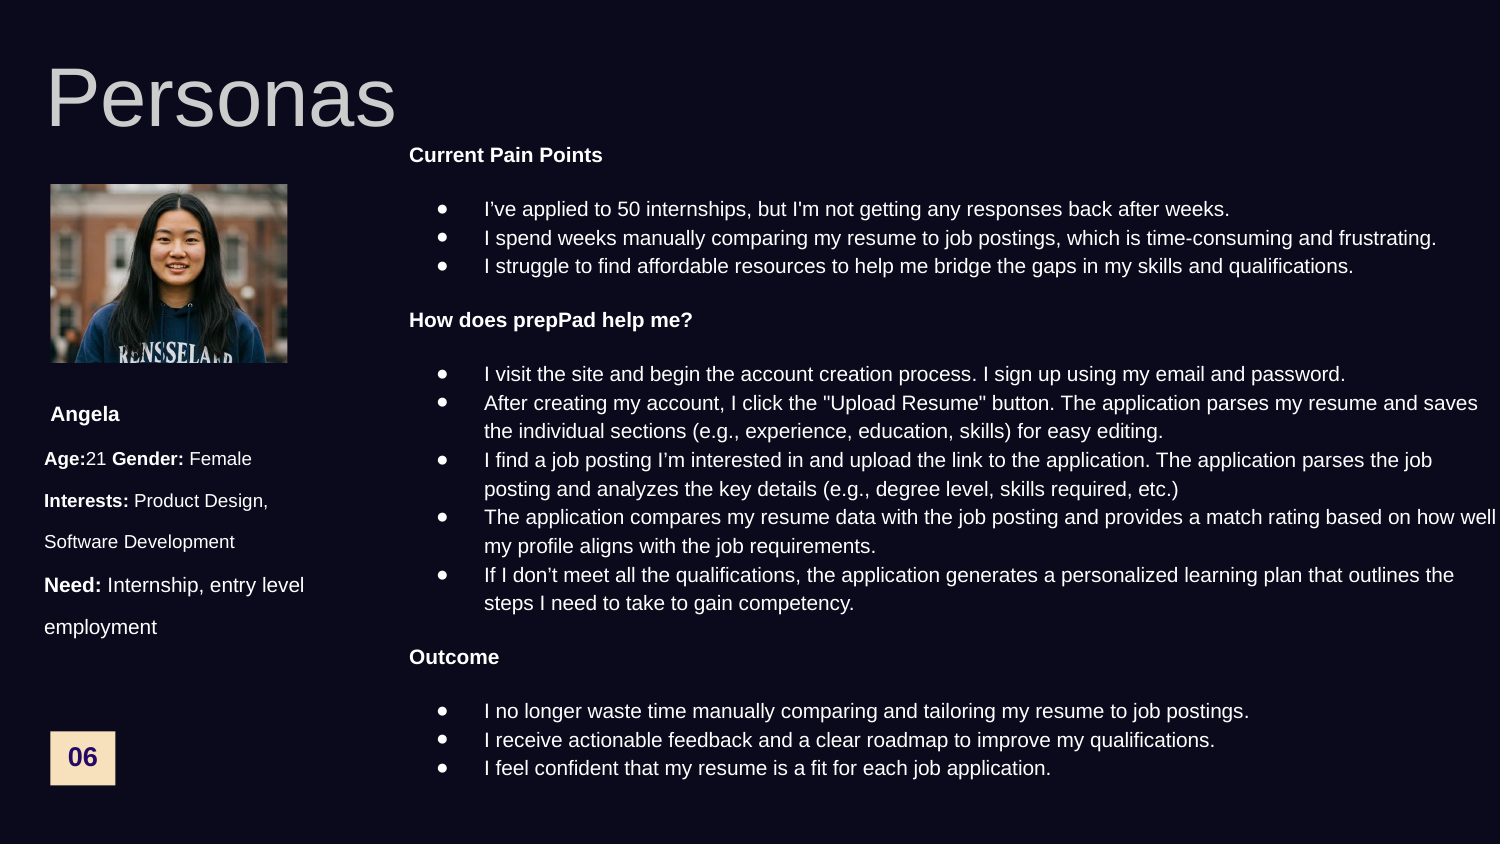

Personas
Current Pain Points
I’ve applied to 50 internships, but I'm not getting any responses back after weeks.
I spend weeks manually comparing my resume to job postings, which is time-consuming and frustrating.
I struggle to find affordable resources to help me bridge the gaps in my skills and qualifications.
How does prepPad help me?
I visit the site and begin the account creation process. I sign up using my email and password.
After creating my account, I click the "Upload Resume" button. The application parses my resume and saves the individual sections (e.g., experience, education, skills) for easy editing.
I find a job posting I’m interested in and upload the link to the application. The application parses the job posting and analyzes the key details (e.g., degree level, skills required, etc.)
The application compares my resume data with the job posting and provides a match rating based on how well my profile aligns with the job requirements.
If I don’t meet all the qualifications, the application generates a personalized learning plan that outlines the steps I need to take to gain competency.
Outcome
I no longer waste time manually comparing and tailoring my resume to job postings.
I receive actionable feedback and a clear roadmap to improve my qualifications.
I feel confident that my resume is a fit for each job application.

Angela
Age:21 Gender: Female Interests: Product Design, Software Development
Need: Internship, entry level employment
06